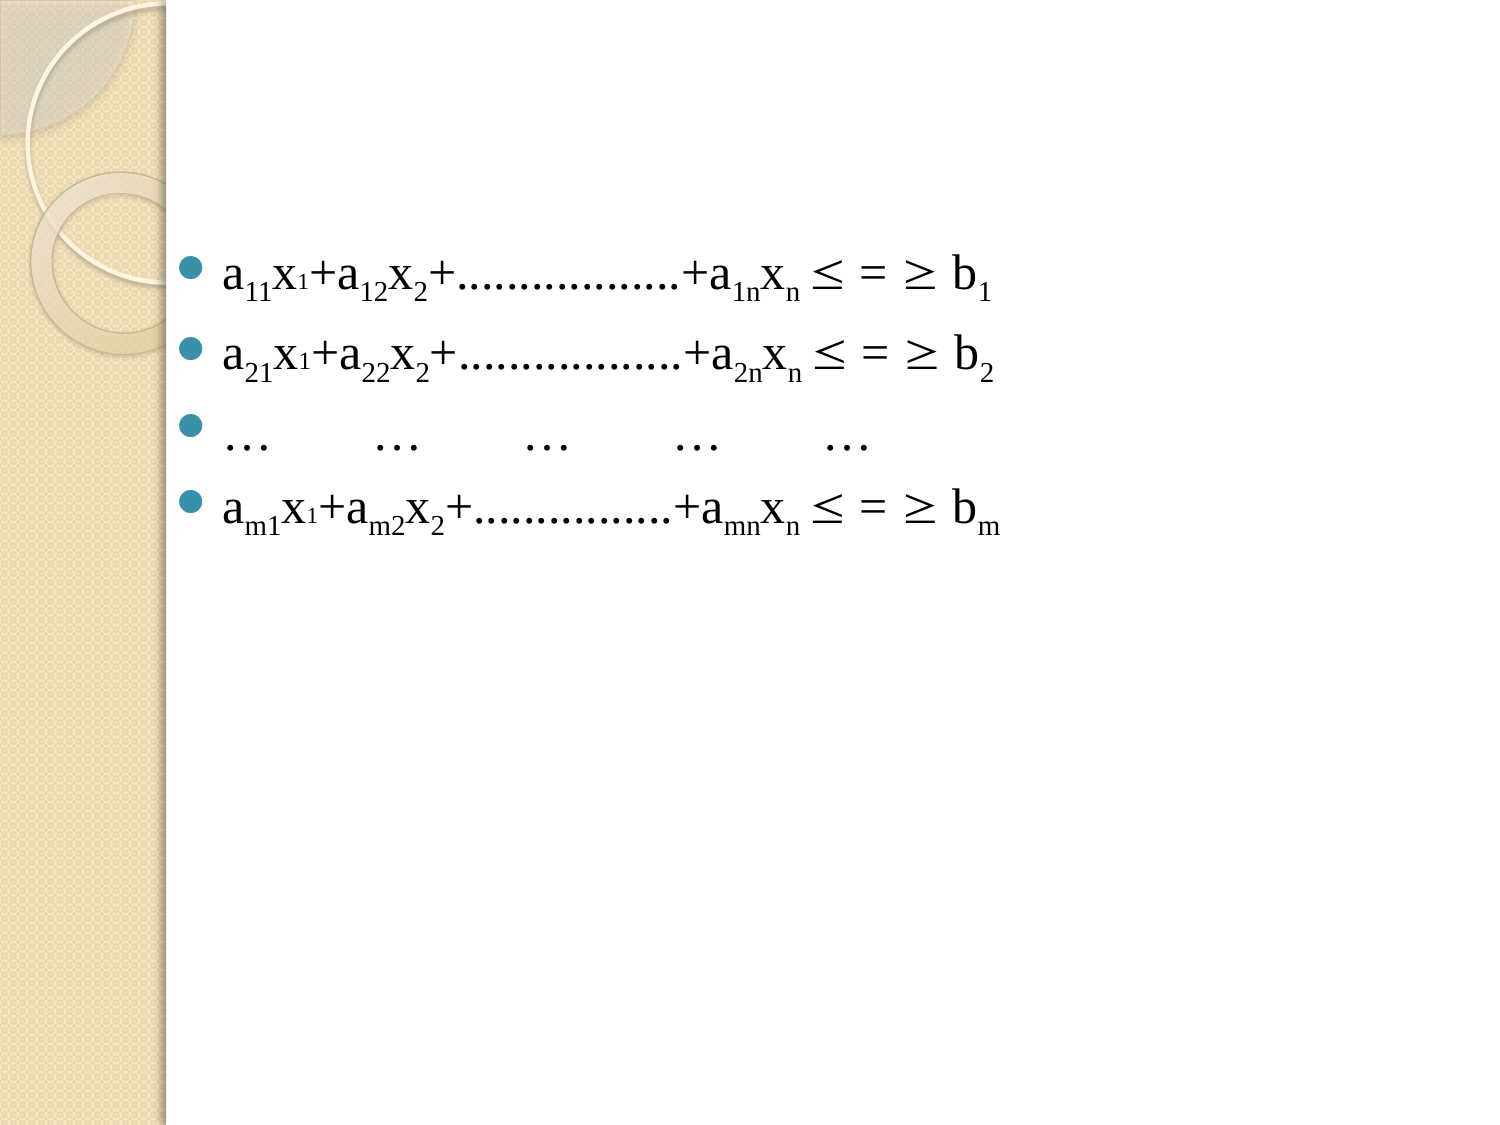

a11x1+a12x2+..................+a1nxn ≤ = ≥ b1
a21x1+a22x2+..................+a2nxn ≤ = ≥ b2
…	…	…	…	…
am1x1+am2x2+................+amnxn ≤ = ≥ bm